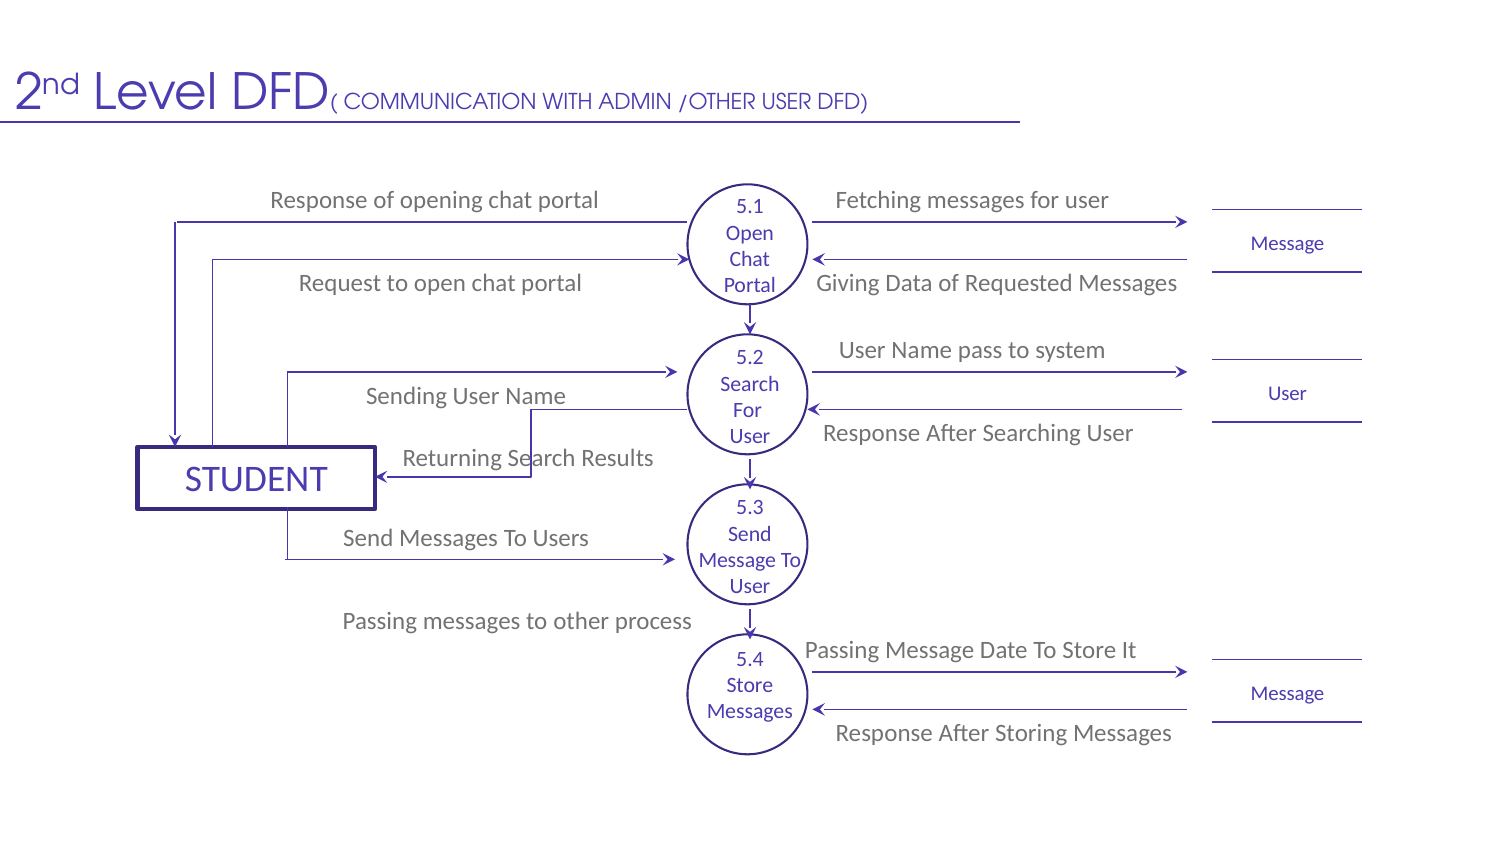

2nd Level DFD( COMMUNICATION WITH ADMIN /OTHER USER DFD)
Response of opening chat portal
Fetching messages for user
5.1
Open
Chat
Portal

Message
Request to open chat portal
Giving Data of Requested Messages
User Name pass to system

5.2
Search
For
User

Sending User Name
User
Response After Searching User
Returning Search Results

STUDENT

5.3
Send Message To
User

Send Messages To Users
Passing messages to other process
Passing Message Date To Store It

5.4
Store
Messages

Message
Response After Storing Messages